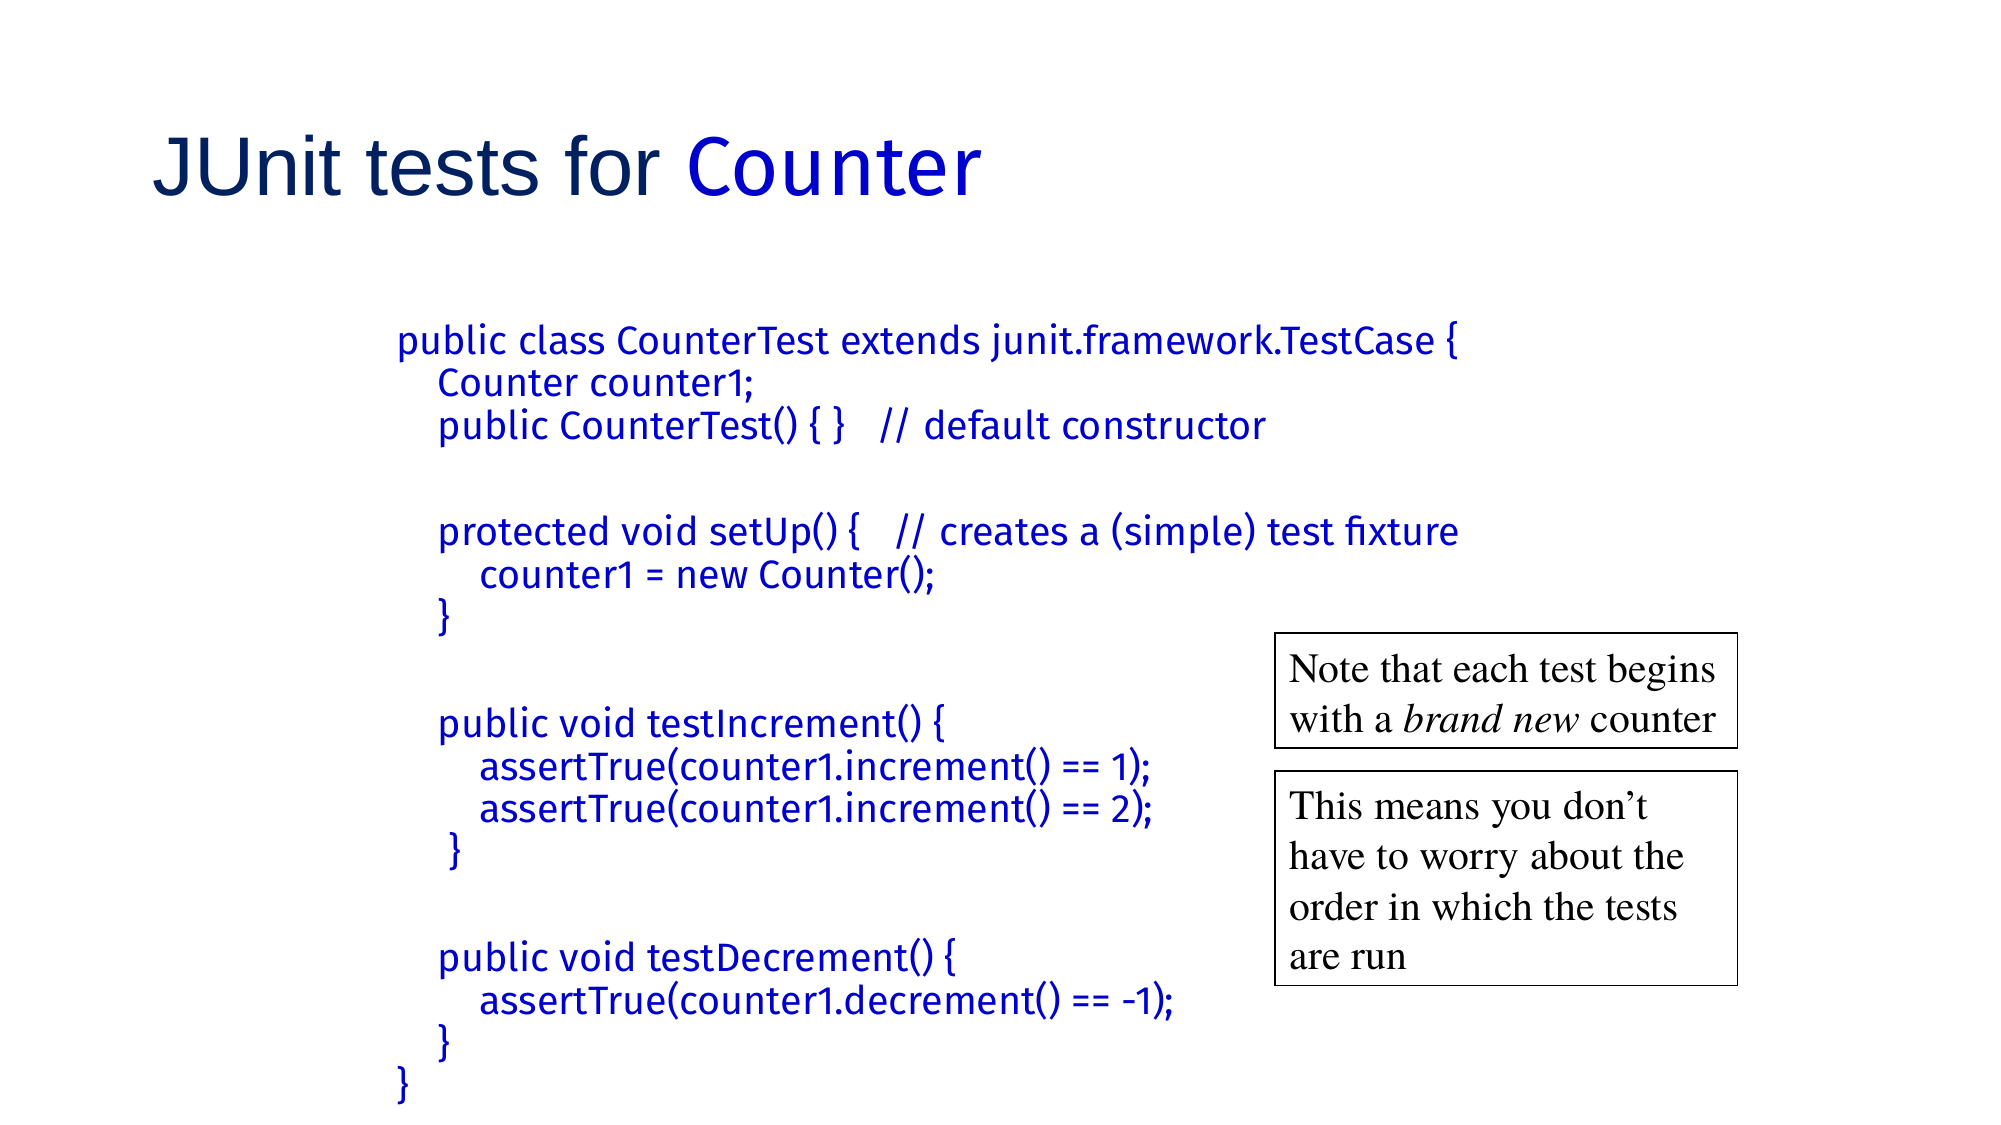

# JUnit tests for Counter
public class CounterTest extends junit.framework.TestCase {
    Counter counter1;
    public CounterTest() { }   // default constructor
    protected void setUp() {   // creates a (simple) test fixture
        counter1 = new Counter();
    }
    public void testIncrement() {
        assertTrue(counter1.increment() == 1);
        assertTrue(counter1.increment() == 2);
     }
    public void testDecrement() {
        assertTrue(counter1.decrement() == -1);
    }
}
Note that each test begins with a brand new counter
This means you don’t have to worry about the order in which the tests are run